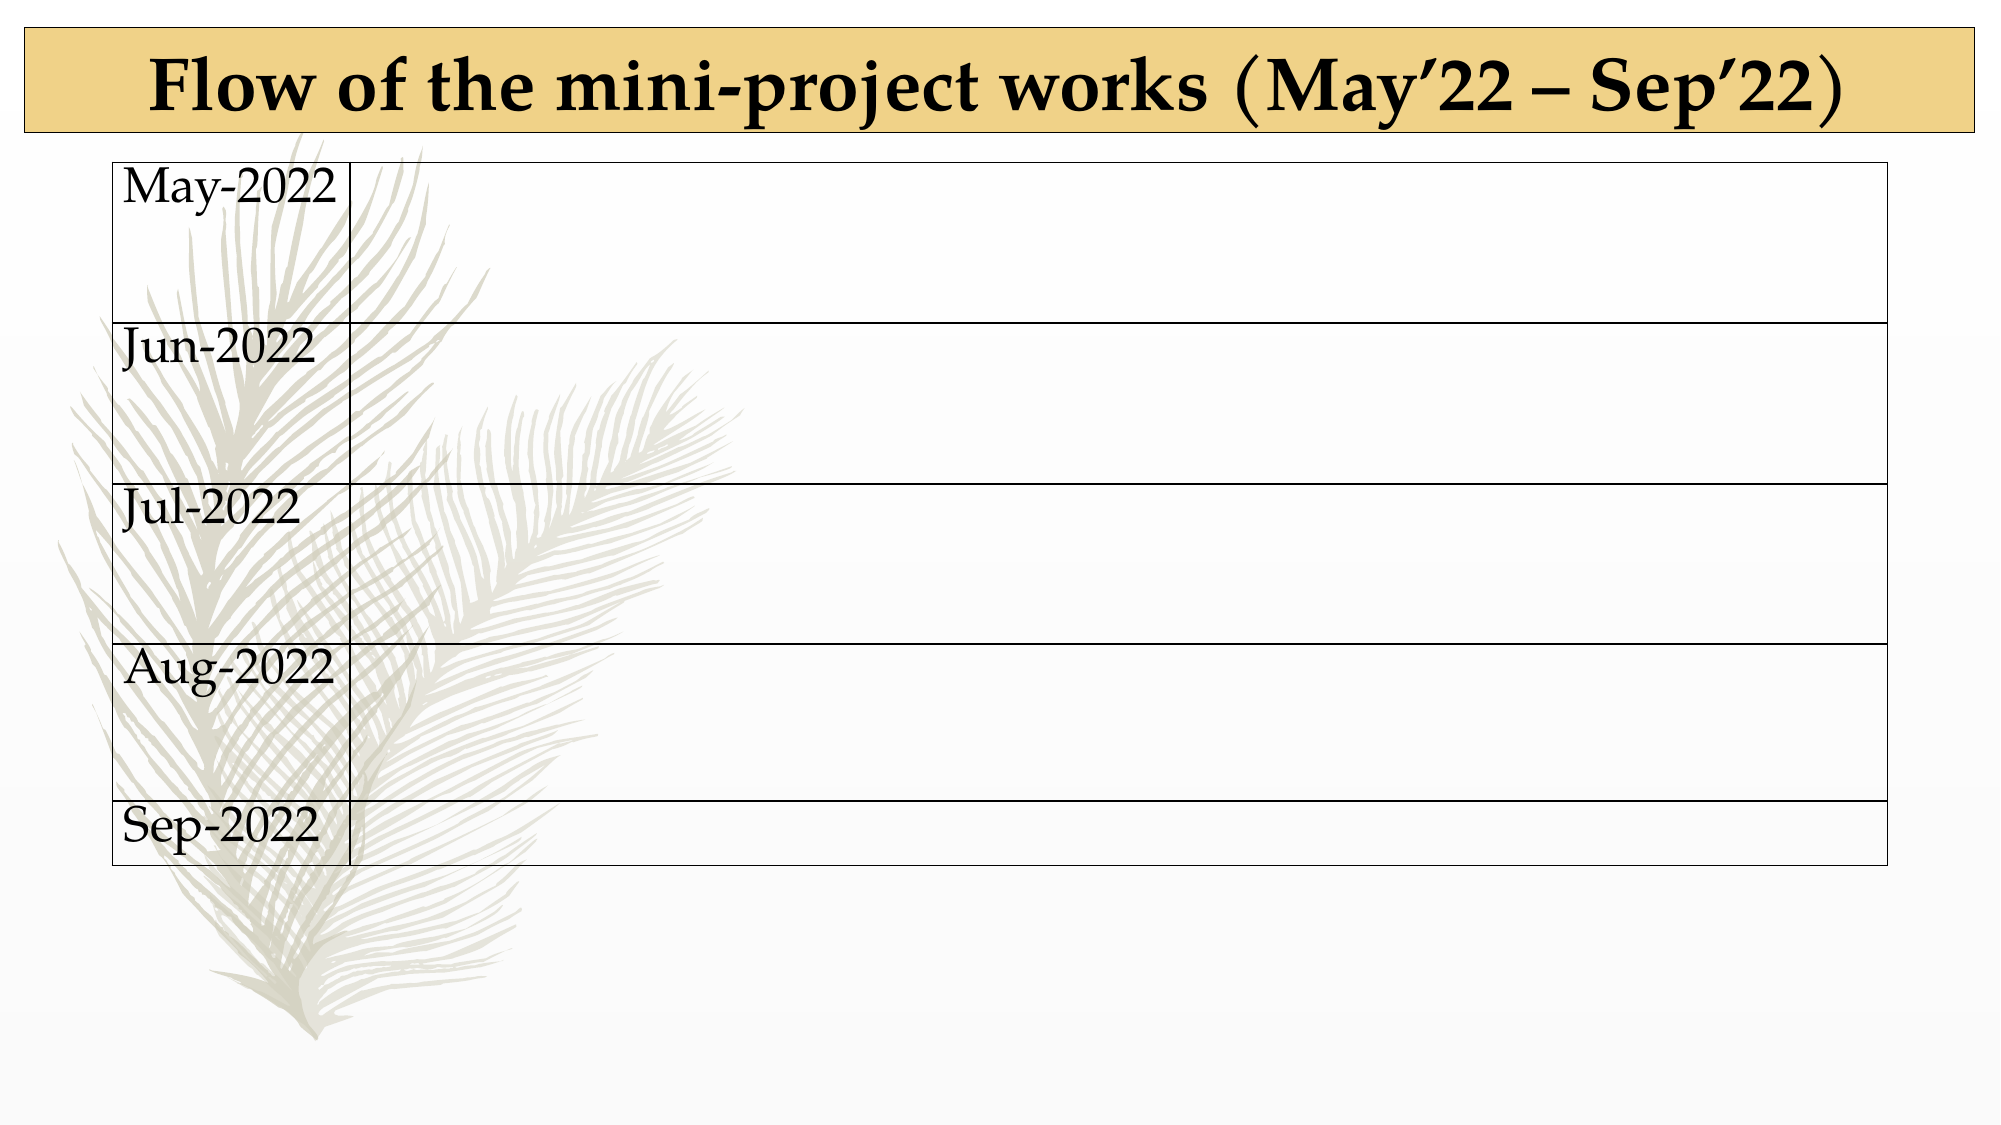

Flow of the mini-project works (May’22 – Sep’22)
| May-2022 |  |
| --- | --- |
| Jun-2022 |  |
| Jul-2022 |  |
| Aug-2022 |  |
| Sep-2022 |  |